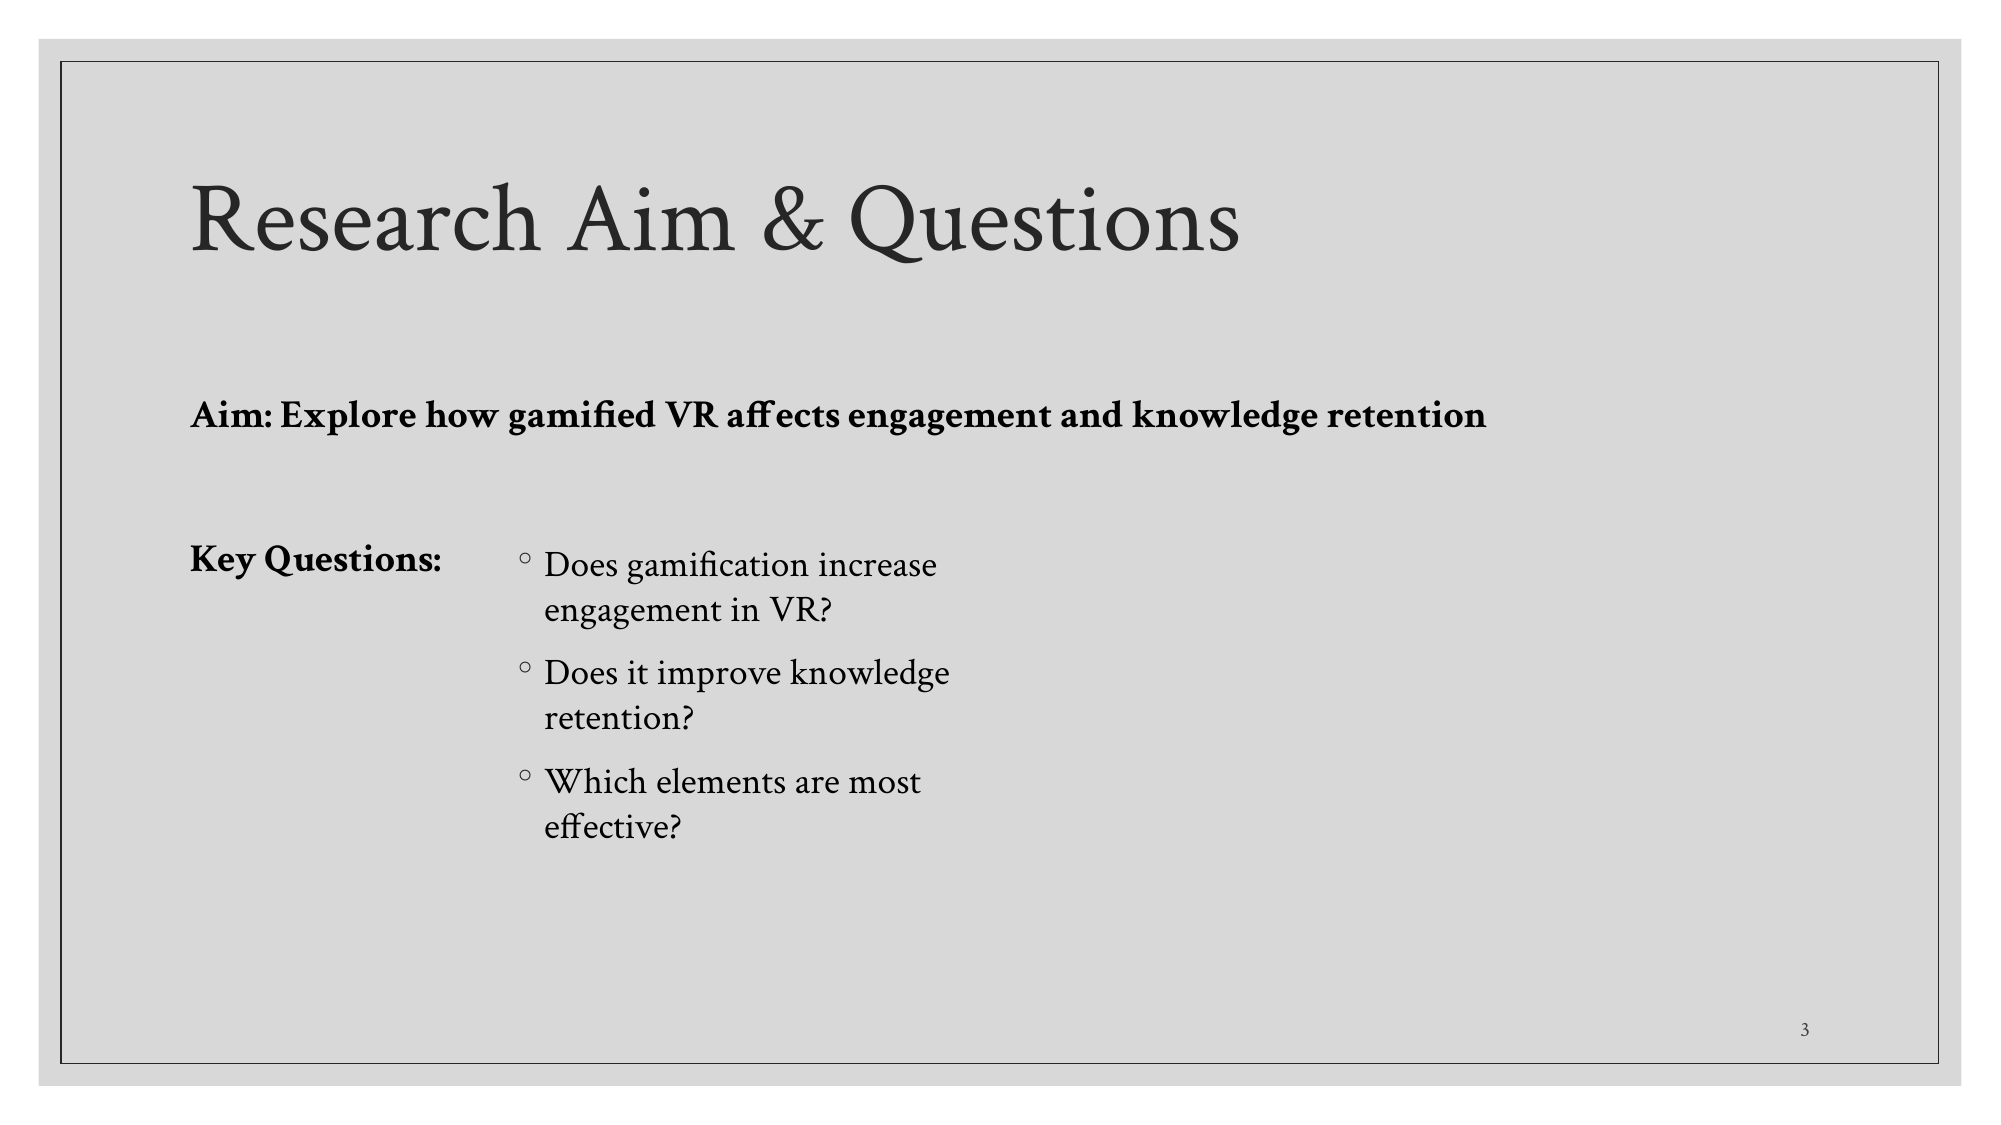

# Research Aim & Questions
Aim: Explore how gamified VR affects engagement and knowledge retention
Key Questions:
Does gamification increase engagement in VR?
Does it improve knowledge retention?
Which elements are most effective?

3